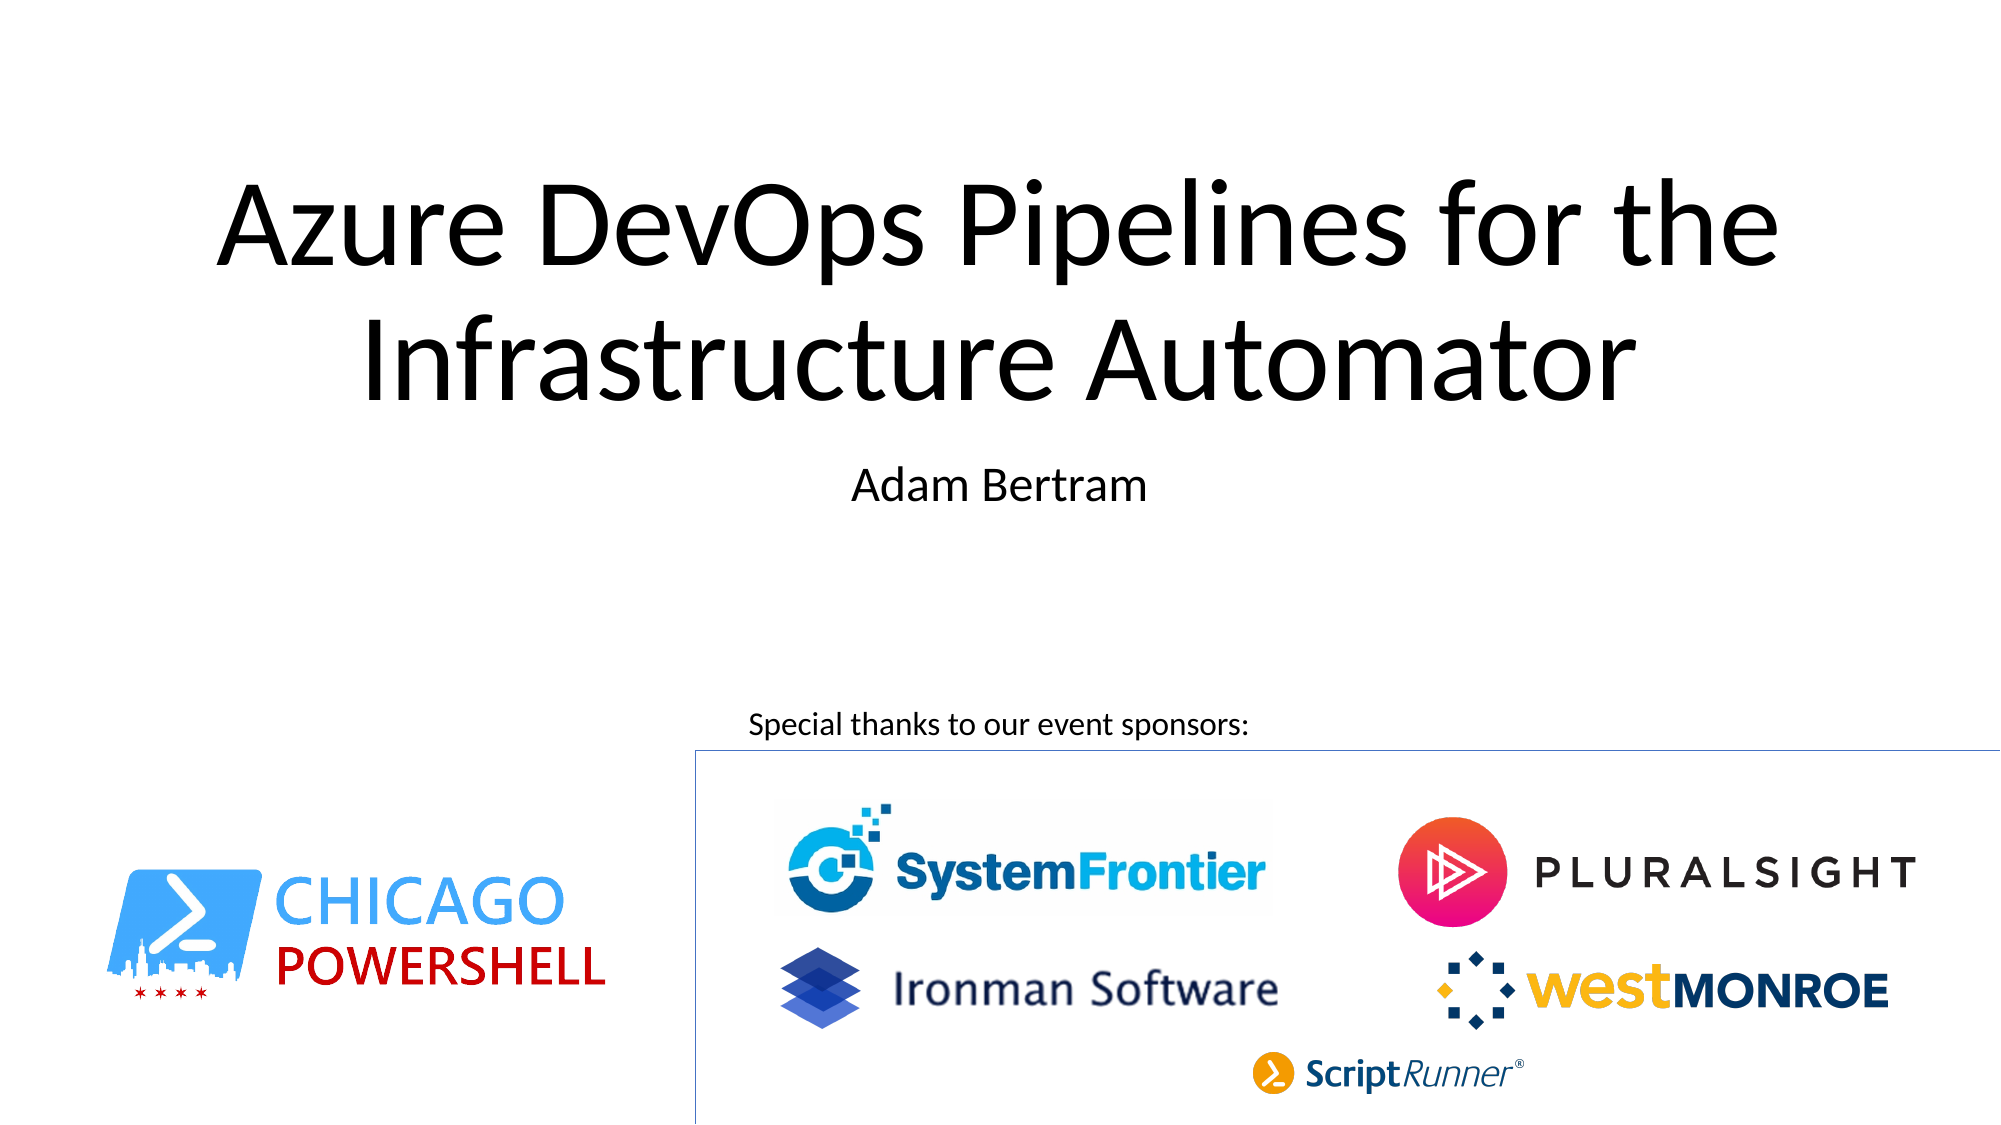

# Azure DevOps Pipelines for the Infrastructure Automator
Adam Bertram